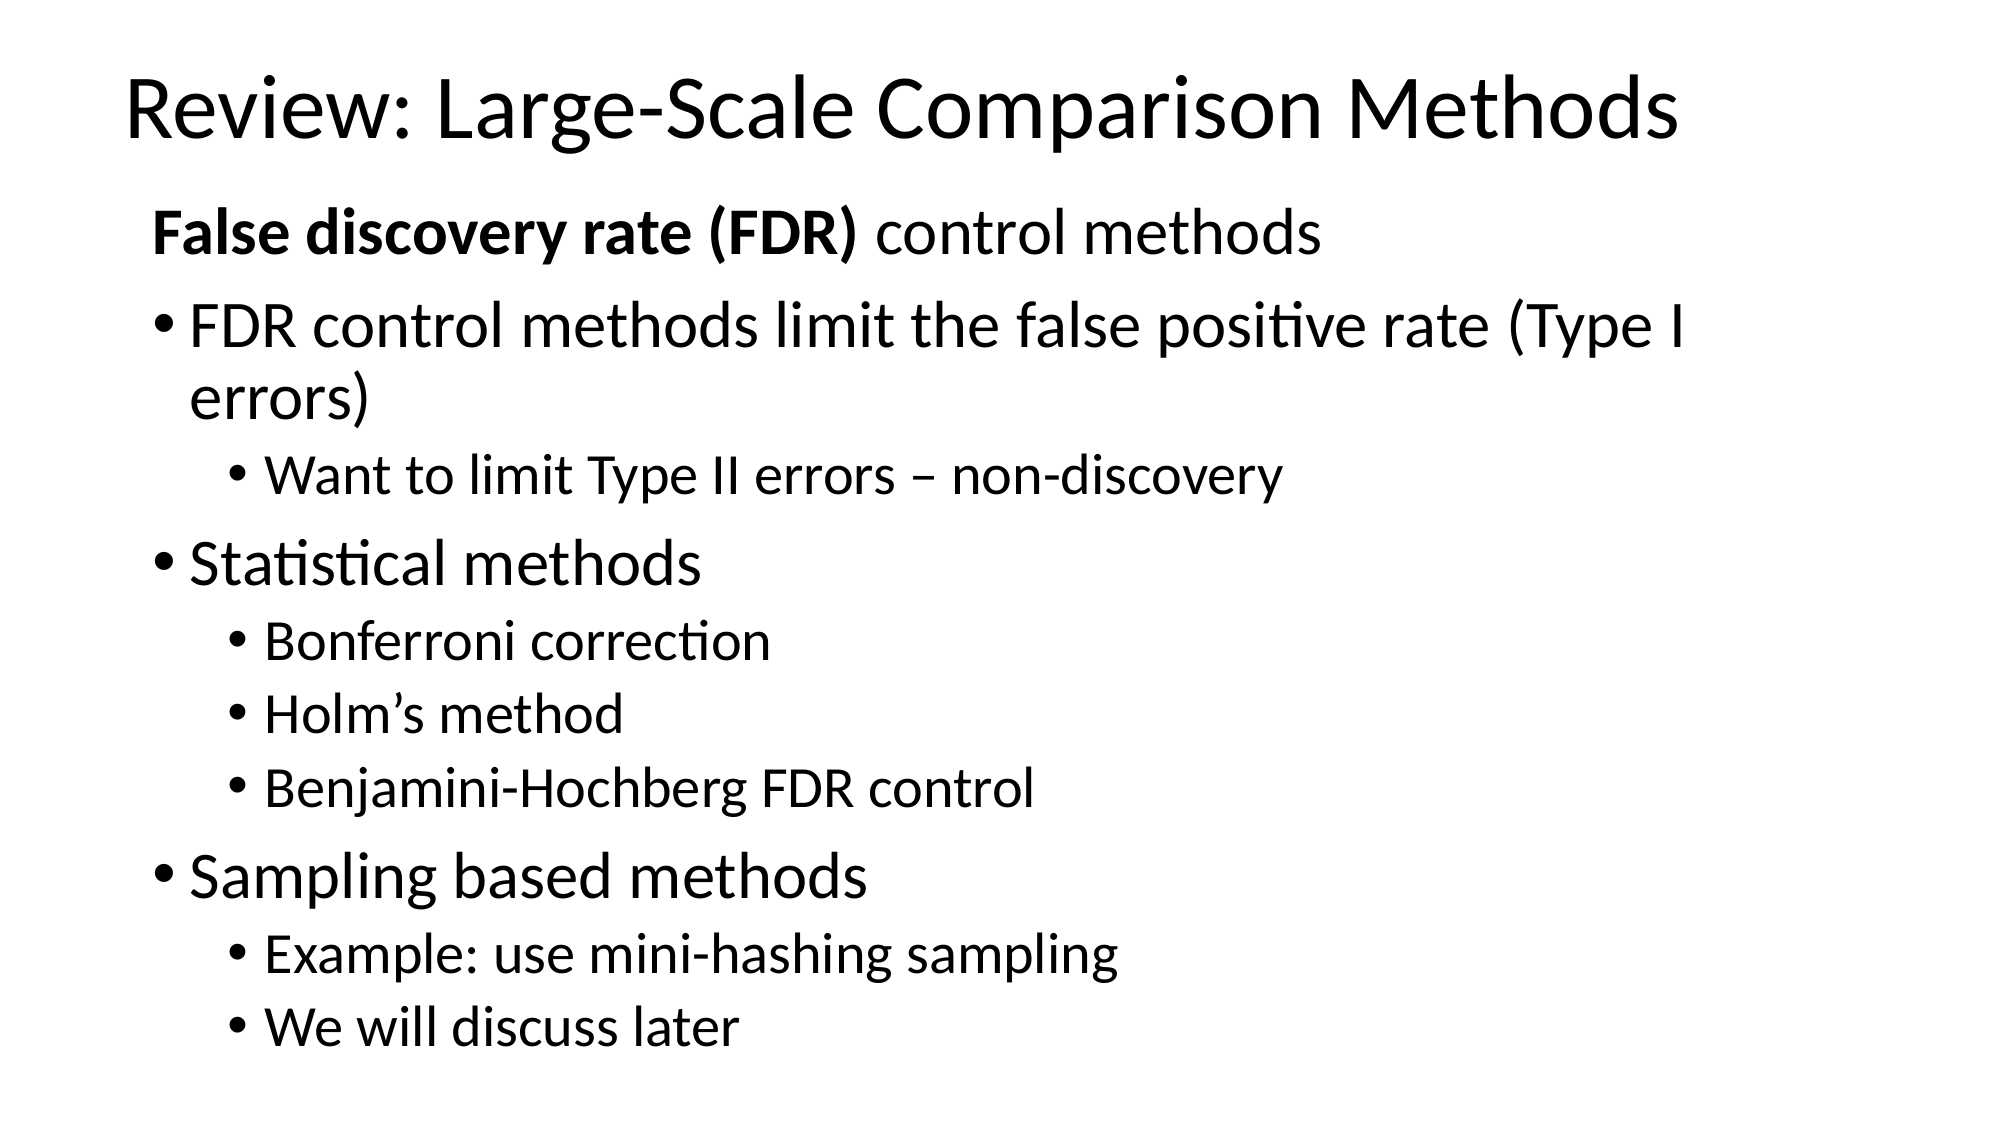

Review: Large-Scale Comparison Methods
False discovery rate (FDR) control methods
FDR control methods limit the false positive rate (Type I errors)
Want to limit Type II errors – non-discovery
Statistical methods
Bonferroni correction
Holm’s method
Benjamini-Hochberg FDR control
Sampling based methods
Example: use mini-hashing sampling
We will discuss later